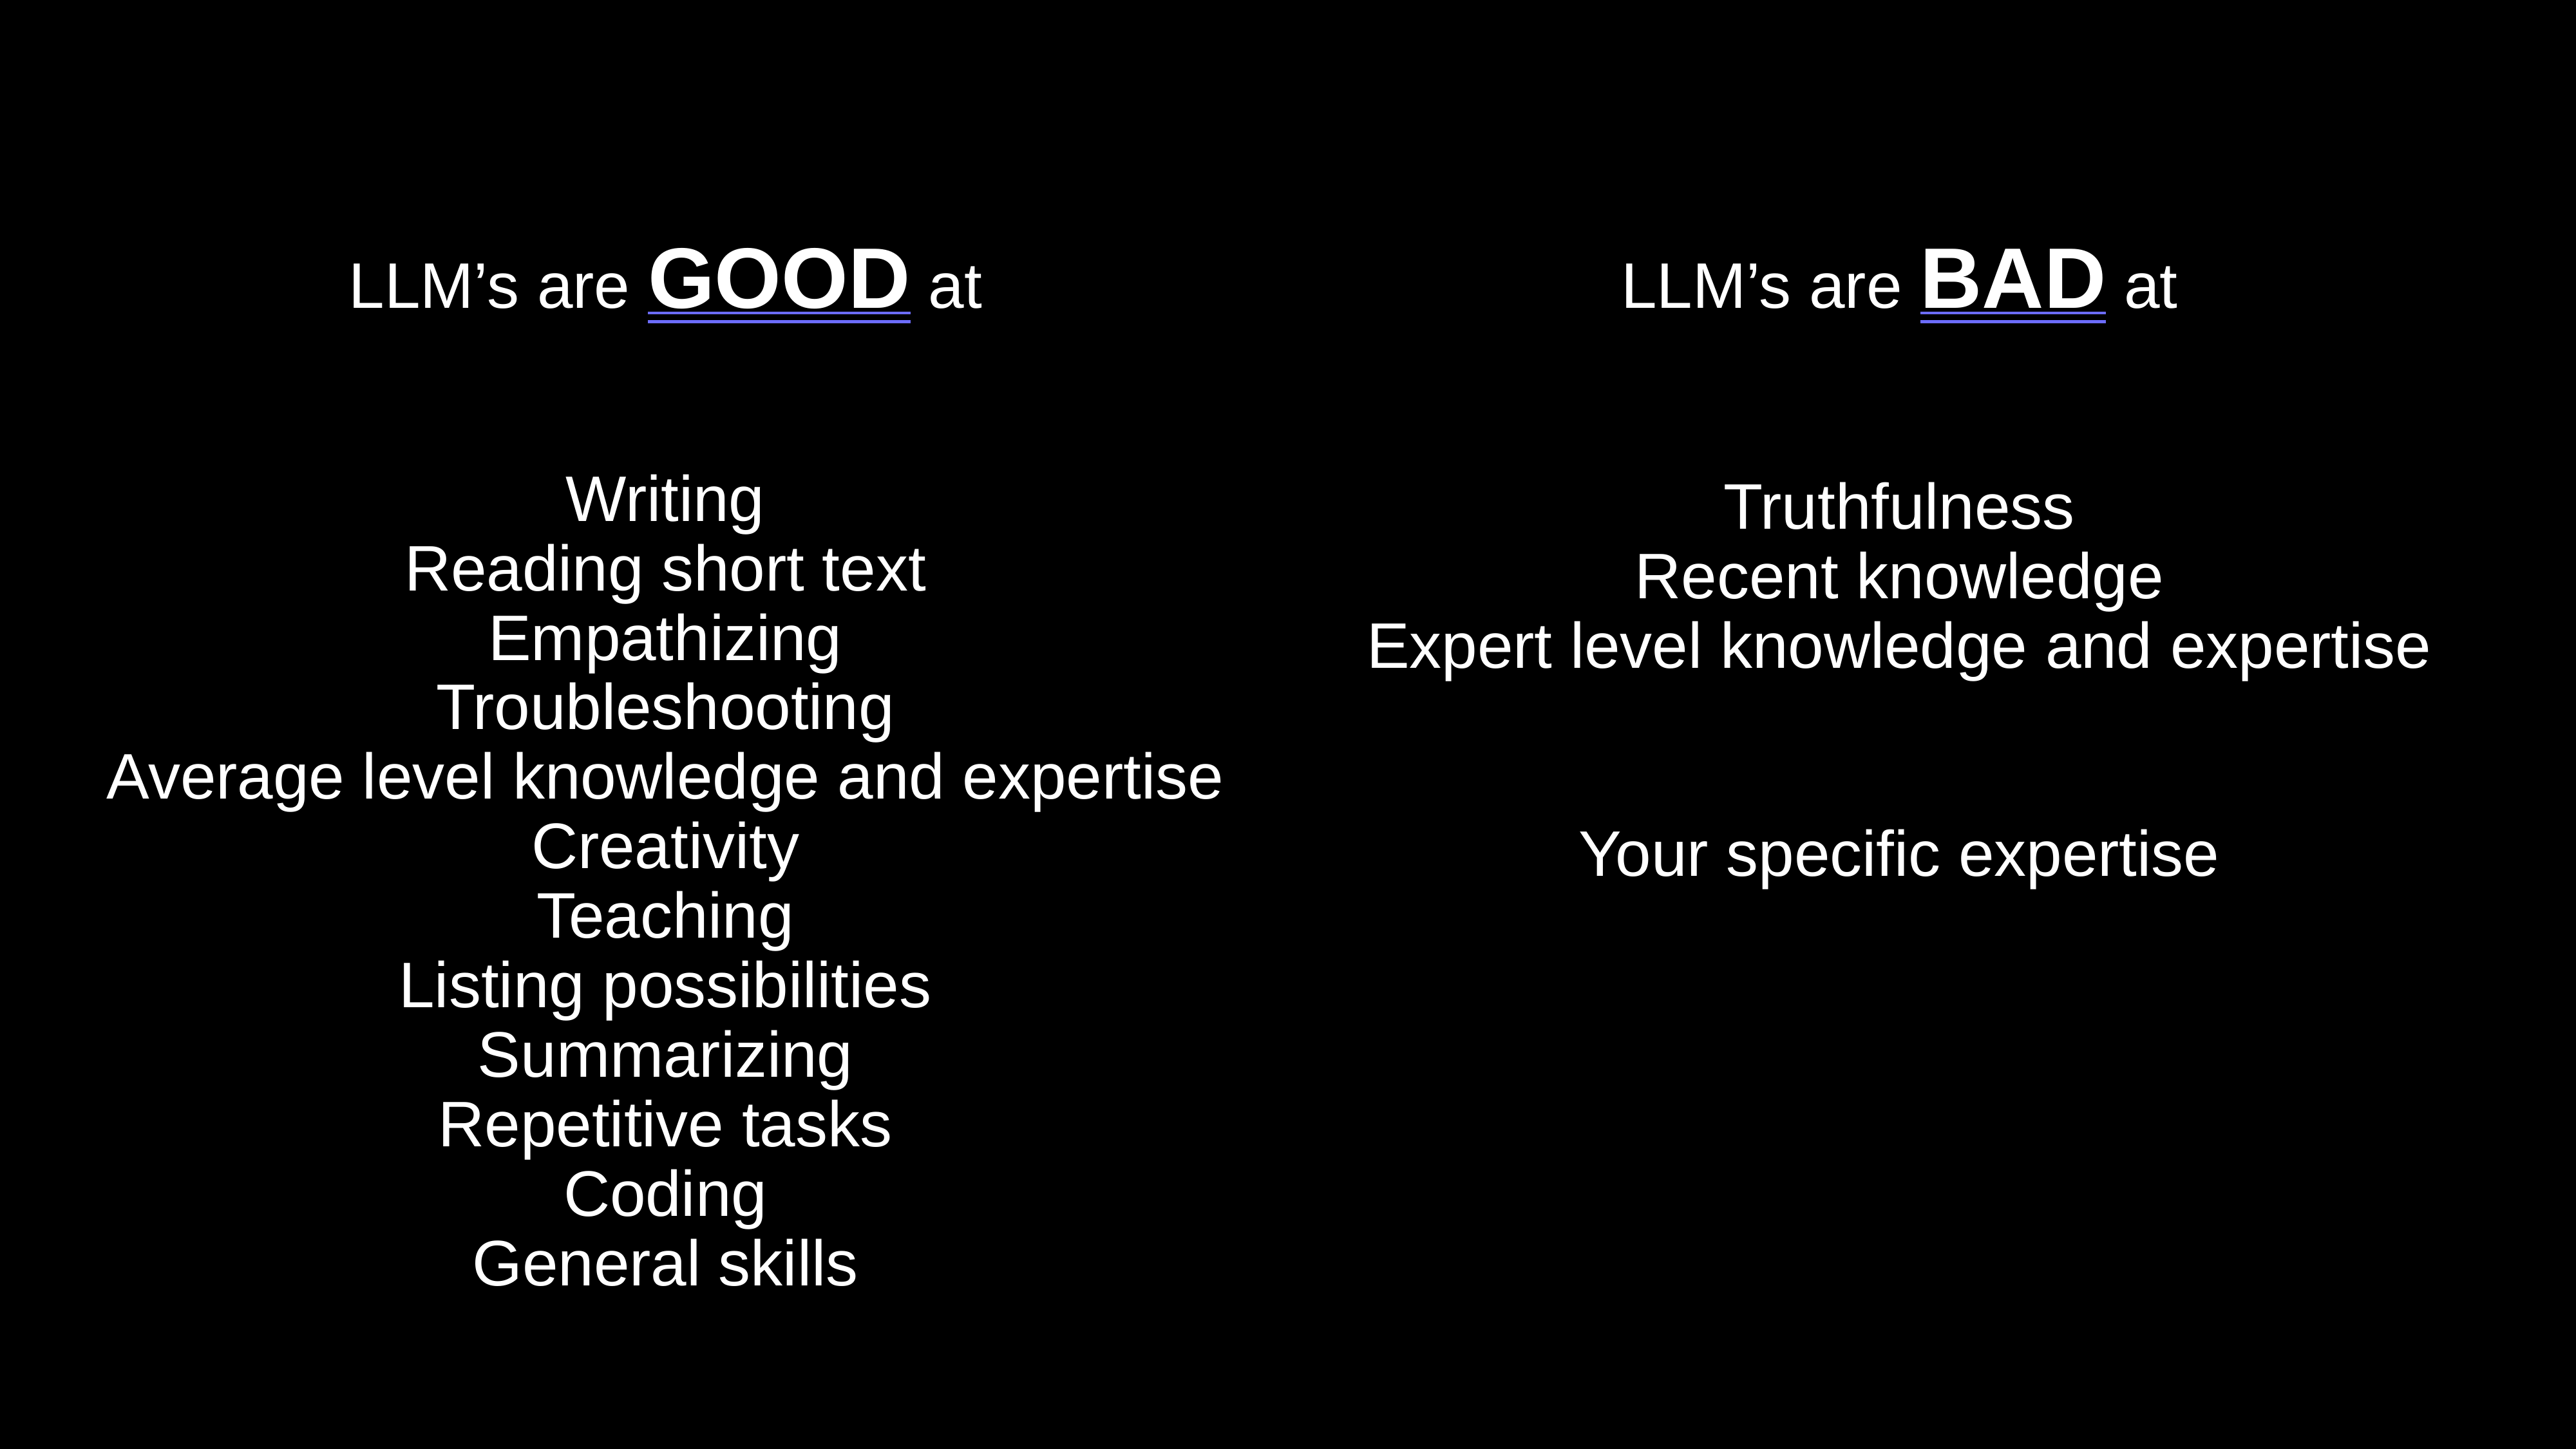

# LLM’s are GOOD at Writing Reading short text Empathizing Troubleshooting Average level knowledge and expertise Creativity Teaching Listing possibilities Summarizing Repetitive tasks Coding General skills
LLM’s are BAD at
Truthfulness
Recent knowledge
Expert level knowledge and expertise

Your specific expertise